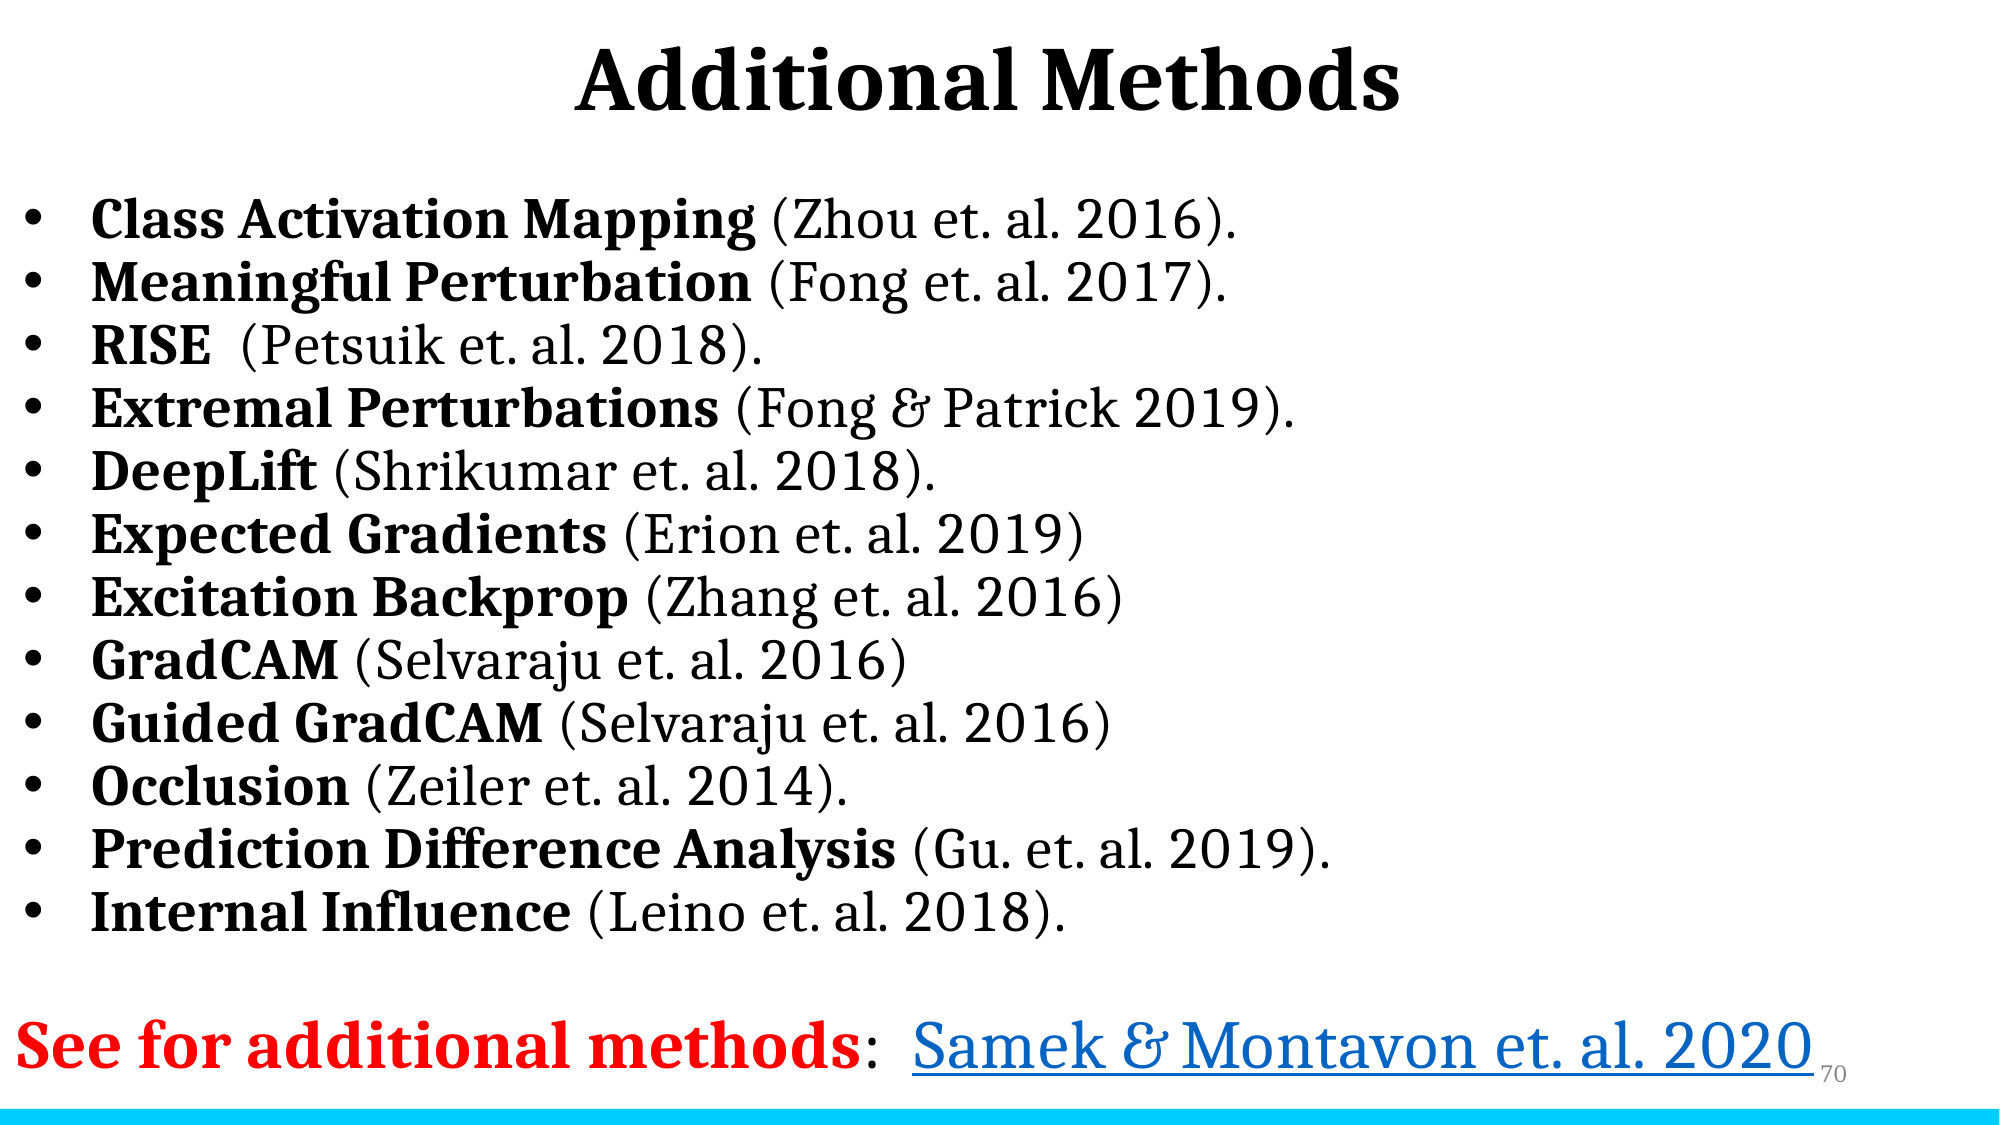

# Additional Methods
Class Activation Mapping (Zhou et. al. 2016).
Meaningful Perturbation (Fong et. al. 2017).
RISE  (Petsuik et. al. 2018).
Extremal Perturbations (Fong & Patrick 2019).
DeepLift (Shrikumar et. al. 2018).
Expected Gradients (Erion et. al. 2019)
Excitation Backprop (Zhang et. al. 2016)
GradCAM (Selvaraju et. al. 2016)
Guided GradCAM (Selvaraju et. al. 2016)
Occlusion (Zeiler et. al. 2014).
Prediction Difference Analysis (Gu. et. al. 2019).
Internal Influence (Leino et. al. 2018).

See for additional methods:  Samek & Montavon et. al. 2020

70